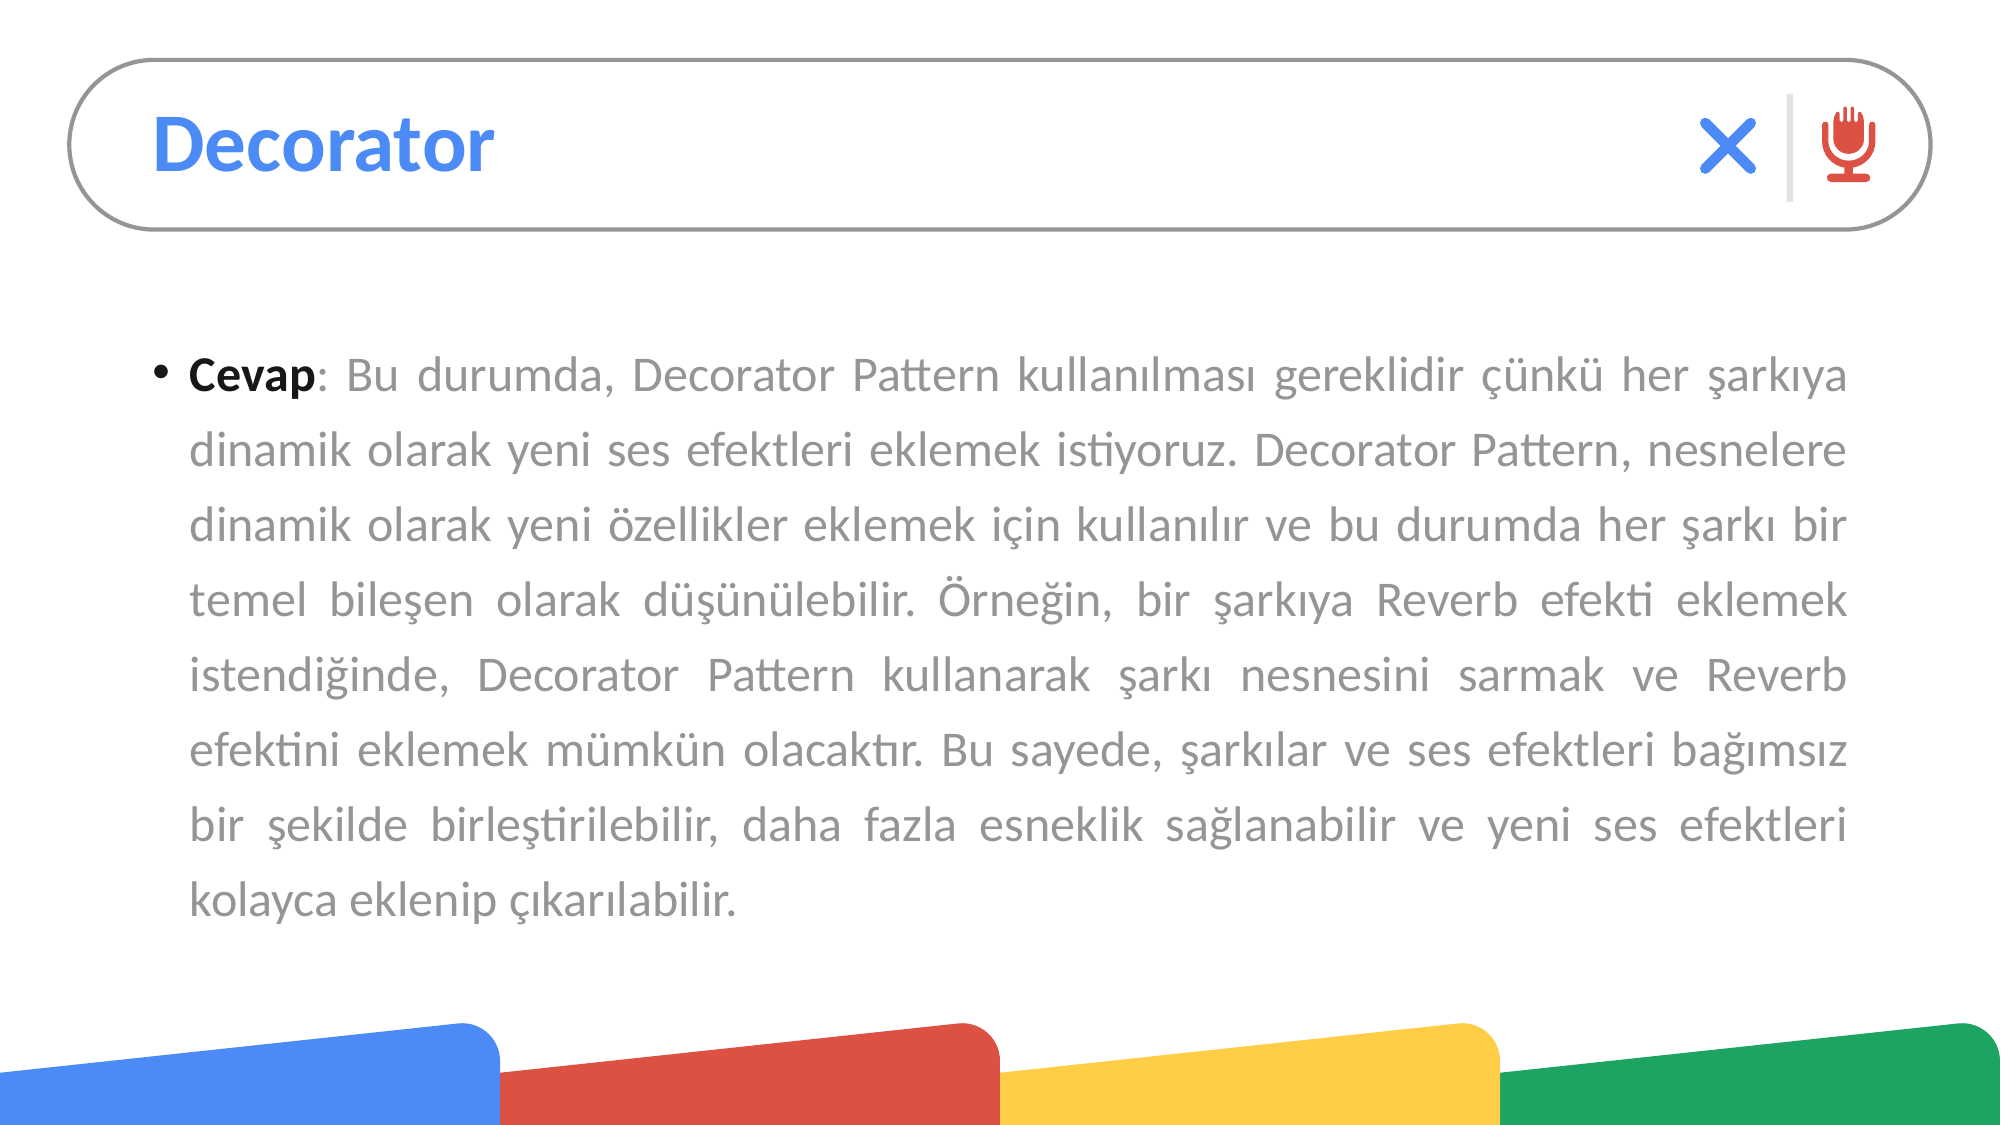

# Decorator

Cevap: Bu durumda, Decorator Pattern kullanılması gereklidir çünkü her şarkıya dinamik olarak yeni ses efektleri eklemek istiyoruz. Decorator Pattern, nesnelere dinamik olarak yeni özellikler eklemek için kullanılır ve bu durumda her şarkı bir temel bileşen olarak düşünülebilir. Örneğin, bir şarkıya Reverb efekti eklemek istendiğinde, Decorator Pattern kullanarak şarkı nesnesini sarmak ve Reverb efektini eklemek mümkün olacaktır. Bu sayede, şarkılar ve ses efektleri bağımsız bir şekilde birleştirilebilir, daha fazla esneklik sağlanabilir ve yeni ses efektleri kolayca eklenip çıkarılabilir.